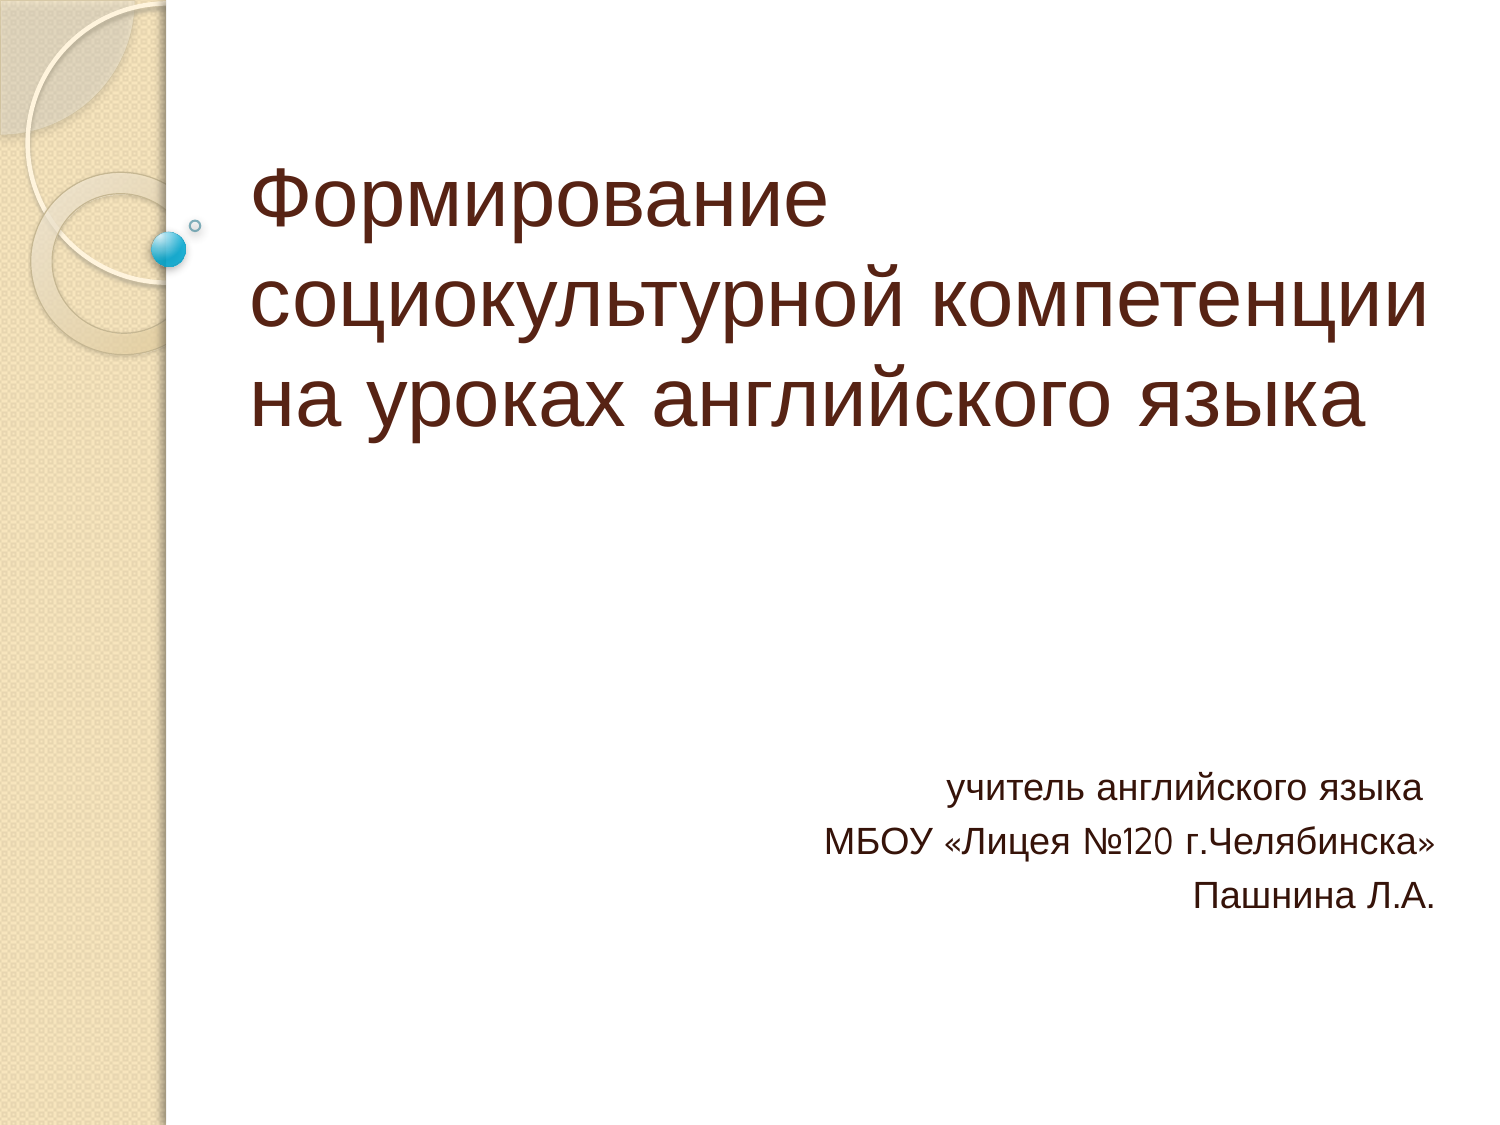

# Формирование социокультурной компетенции на уроках английского языка
учитель английского языка
МБОУ «Лицея №120 г.Челябинска»
Пашнина Л.А.